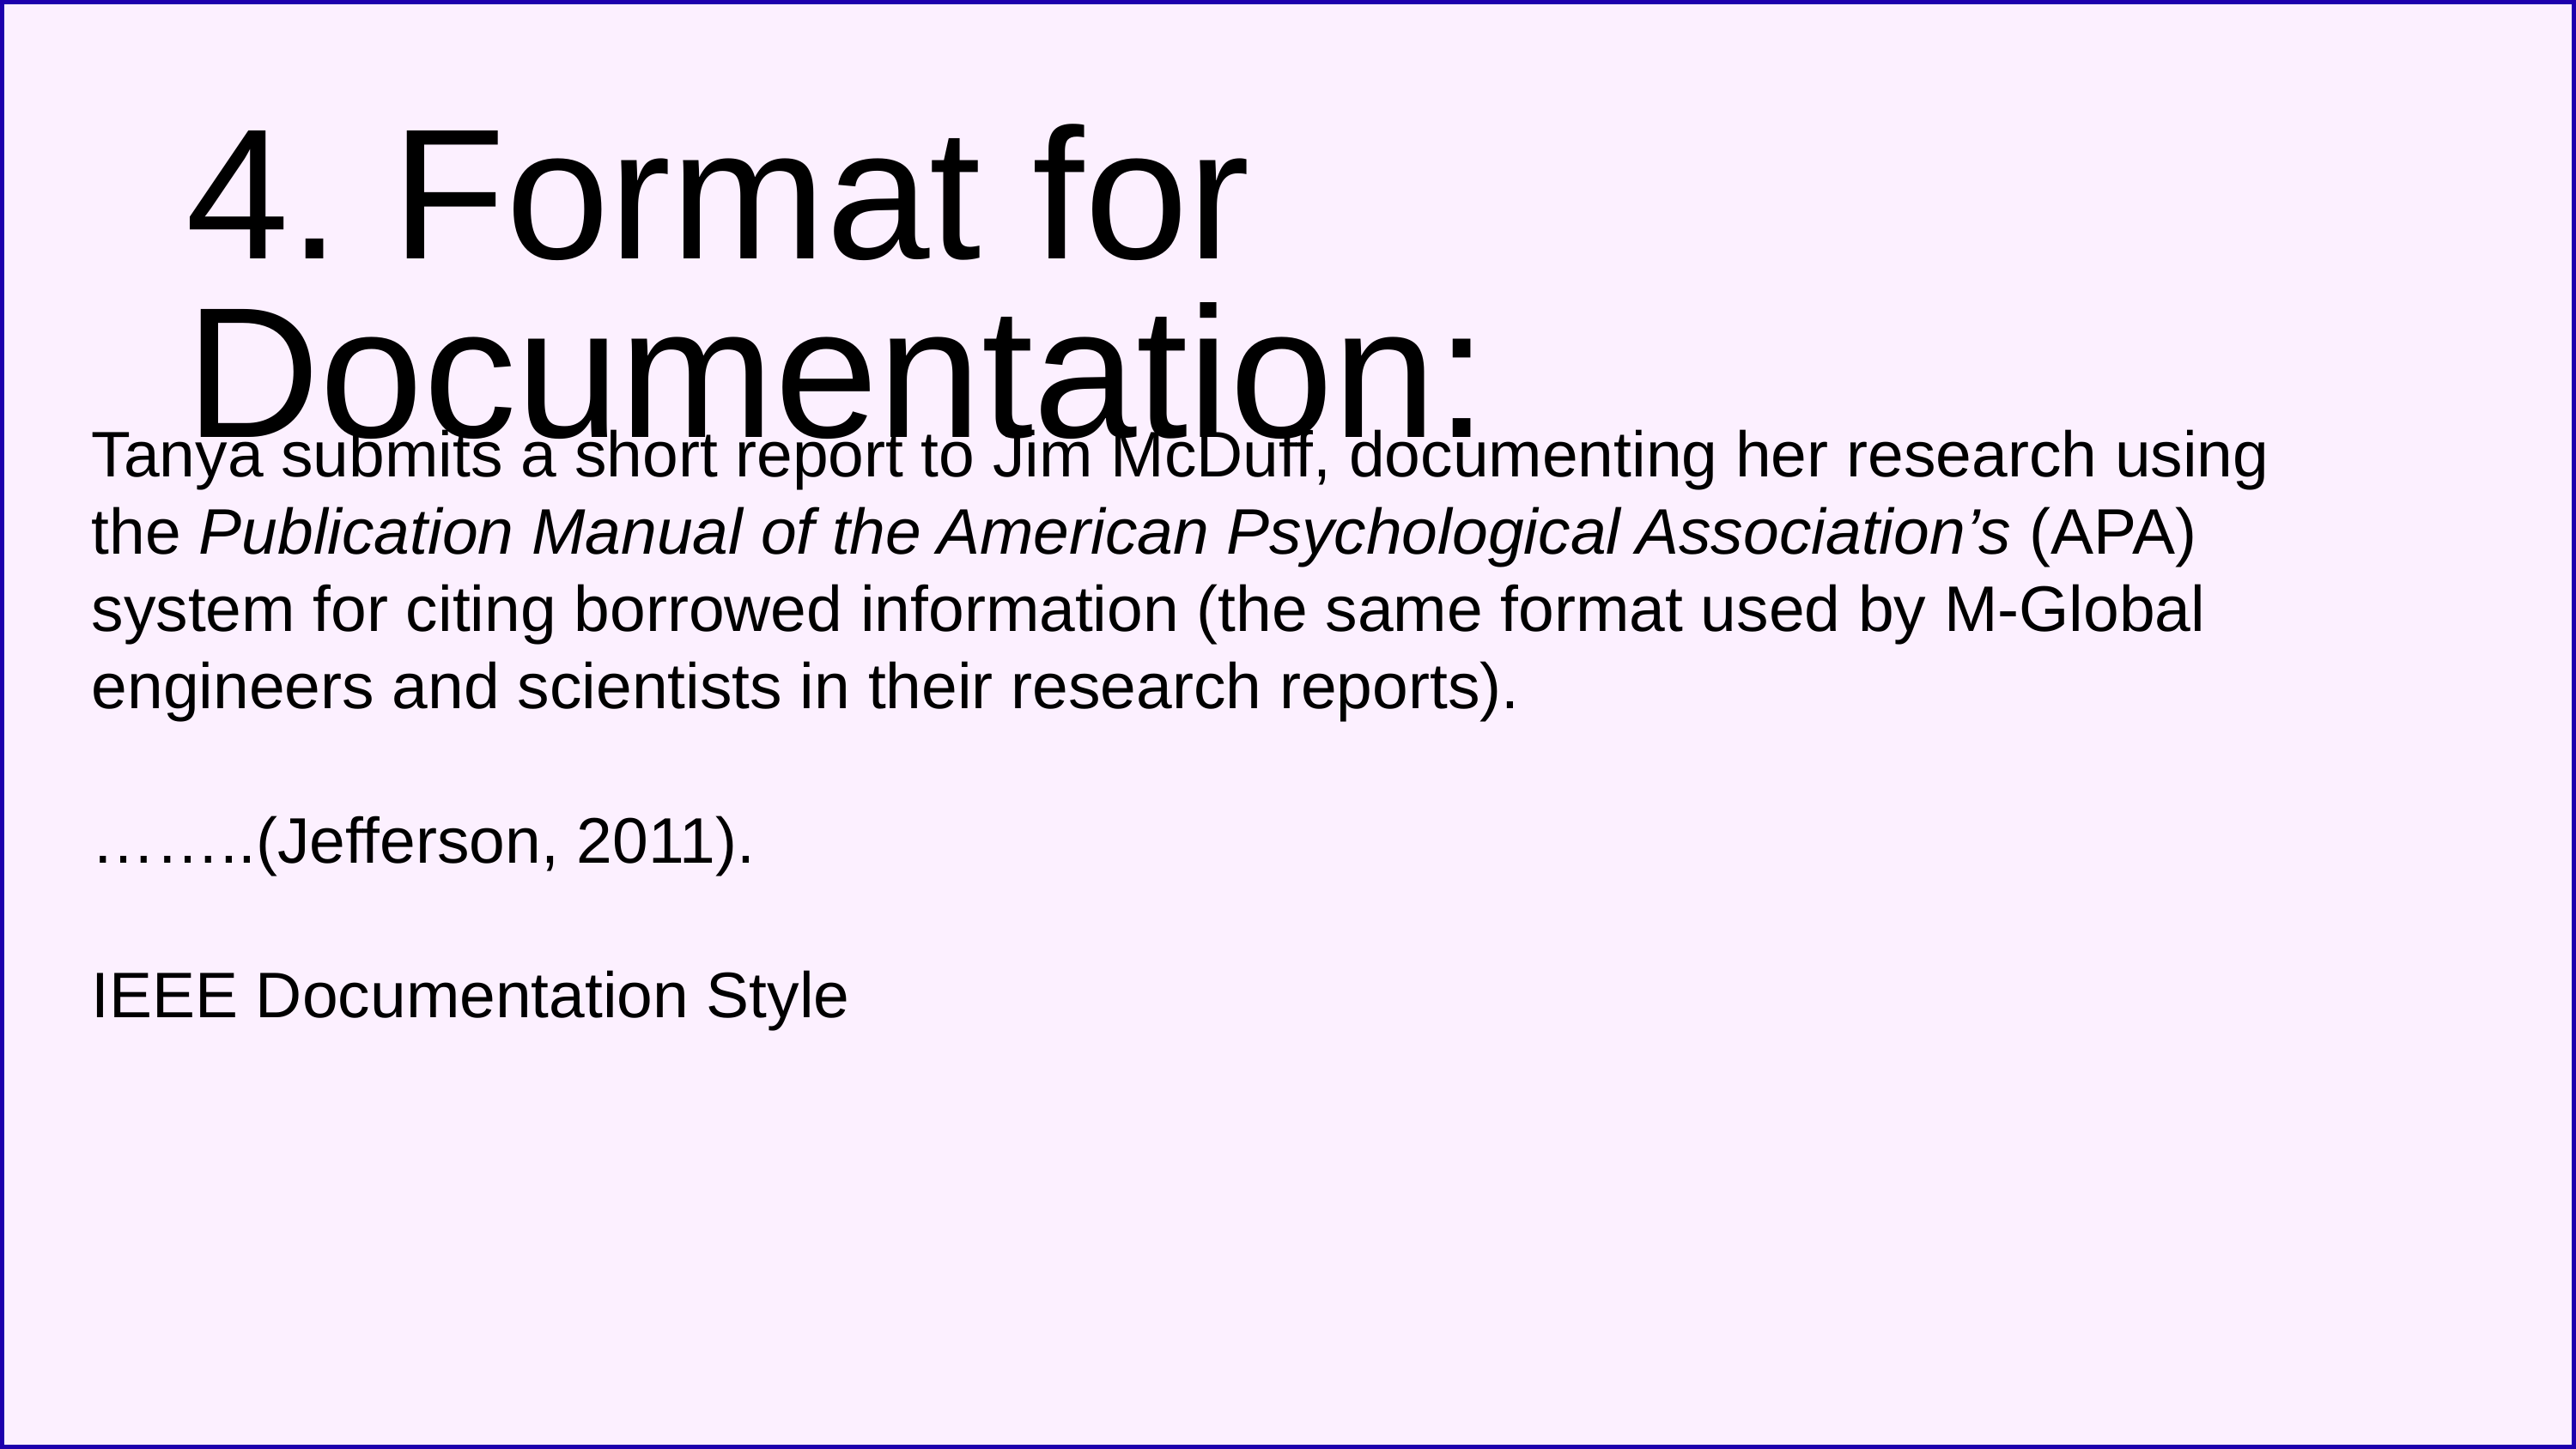

4. Format for Documentation:
Tanya submits a short report to Jim McDuff, documenting her research using the Publication Manual of the American Psychological Association’s (APA) system for citing borrowed information (the same format used by M-Global engineers and scientists in their research reports).

……..(Jefferson, 2011).

IEEE Documentation Style